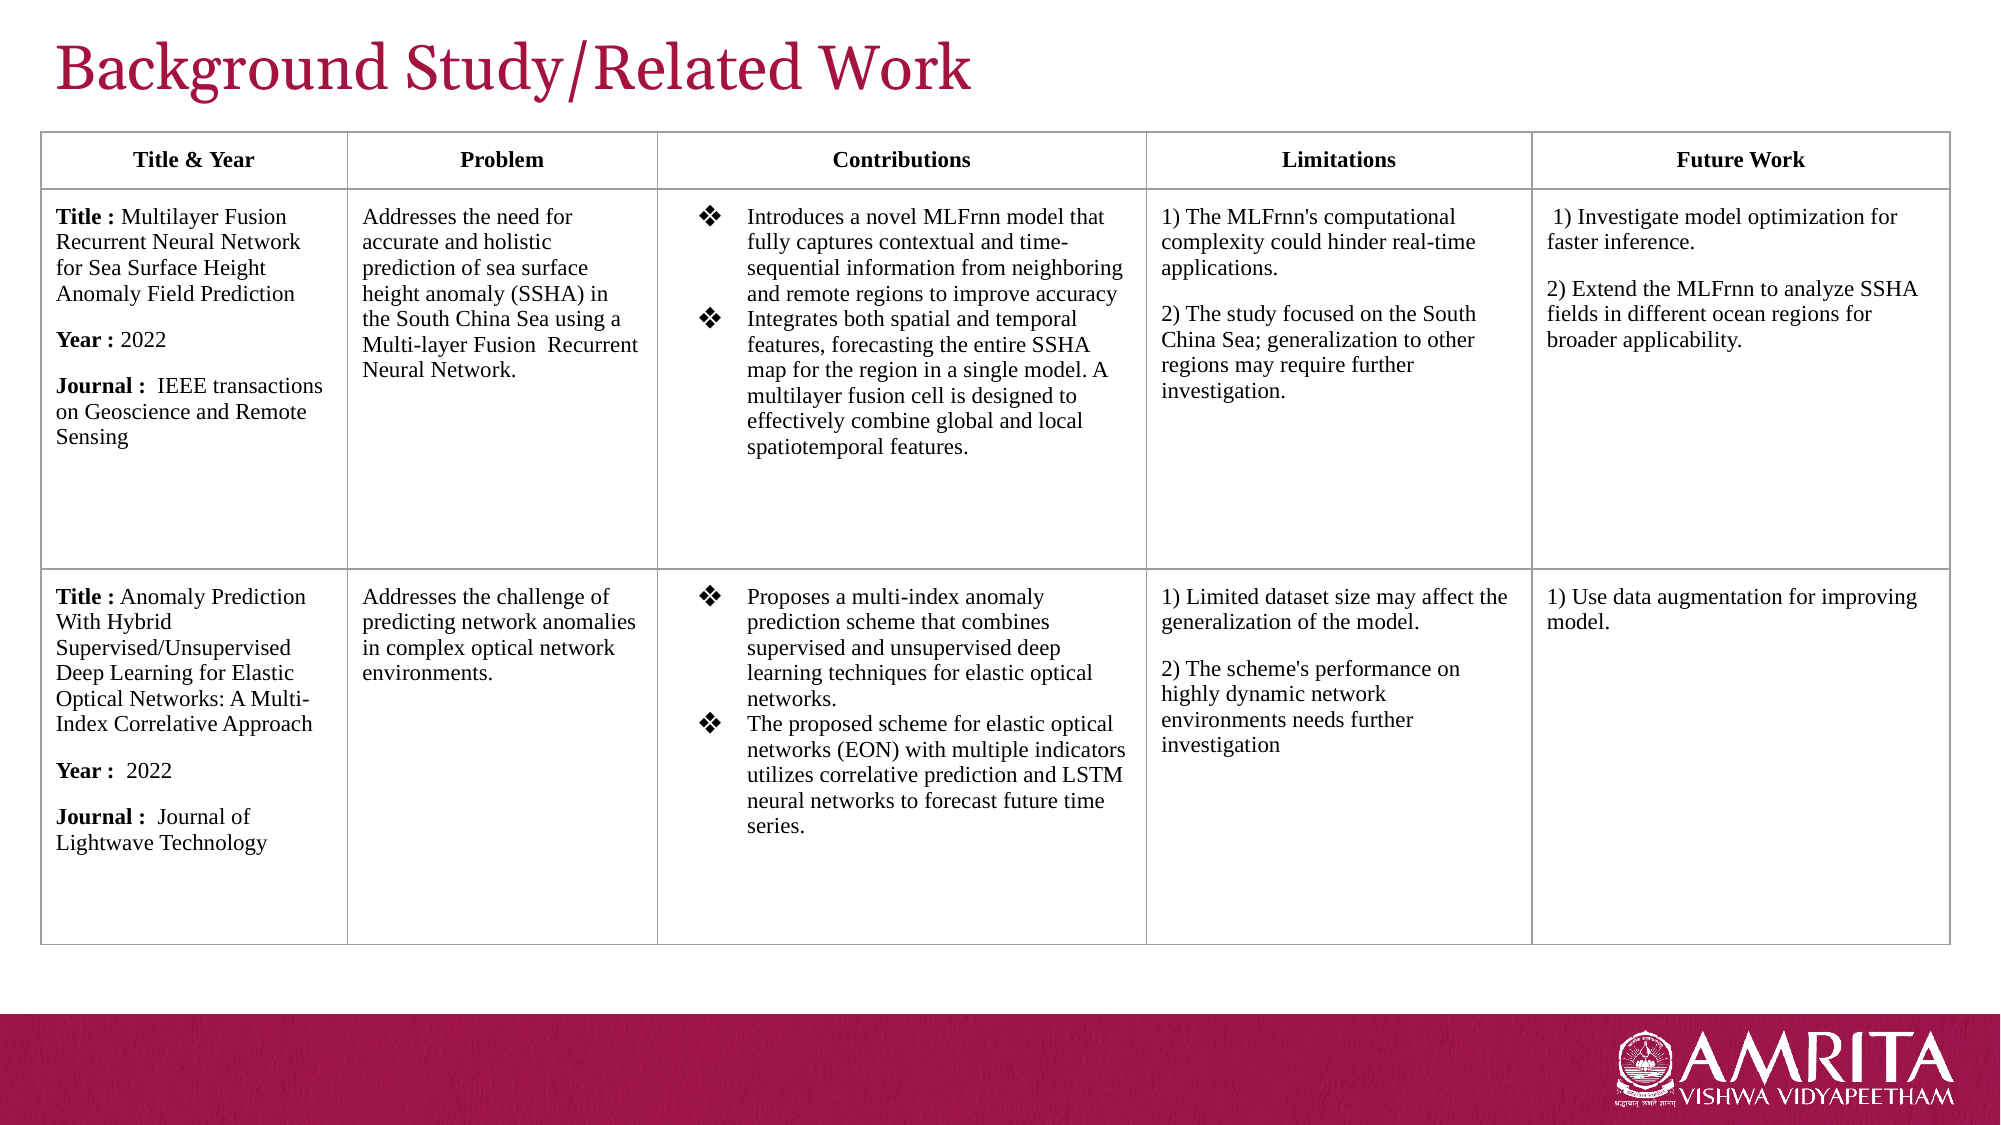

# Background Study/Related Work
| Title & Year | Problem | Contributions | Limitations | Future Work |
| --- | --- | --- | --- | --- |
| Title : Multilayer Fusion Recurrent Neural Network for Sea Surface Height Anomaly Field Prediction Year : 2022 Journal : IEEE transactions on Geoscience and Remote Sensing | Addresses the need for accurate and holistic prediction of sea surface height anomaly (SSHA) in the South China Sea using a Multi-layer Fusion Recurrent Neural Network. | Introduces a novel MLFrnn model that fully captures contextual and time-sequential information from neighboring and remote regions to improve accuracy Integrates both spatial and temporal features, forecasting the entire SSHA map for the region in a single model. A multilayer fusion cell is designed to effectively combine global and local spatiotemporal features. | 1) The MLFrnn's computational complexity could hinder real-time applications. 2) The study focused on the South China Sea; generalization to other regions may require further investigation. | 1) Investigate model optimization for faster inference. 2) Extend the MLFrnn to analyze SSHA fields in different ocean regions for broader applicability. |
| Title : Anomaly Prediction With Hybrid Supervised/Unsupervised Deep Learning for Elastic Optical Networks: A Multi-Index Correlative Approach Year : 2022 Journal : Journal of Lightwave Technology | Addresses the challenge of predicting network anomalies in complex optical network environments. | Proposes a multi-index anomaly prediction scheme that combines supervised and unsupervised deep learning techniques for elastic optical networks. The proposed scheme for elastic optical networks (EON) with multiple indicators utilizes correlative prediction and LSTM neural networks to forecast future time series. | 1) Limited dataset size may affect the generalization of the model. 2) The scheme's performance on highly dynamic network environments needs further investigation | 1) Use data augmentation for improving model. |